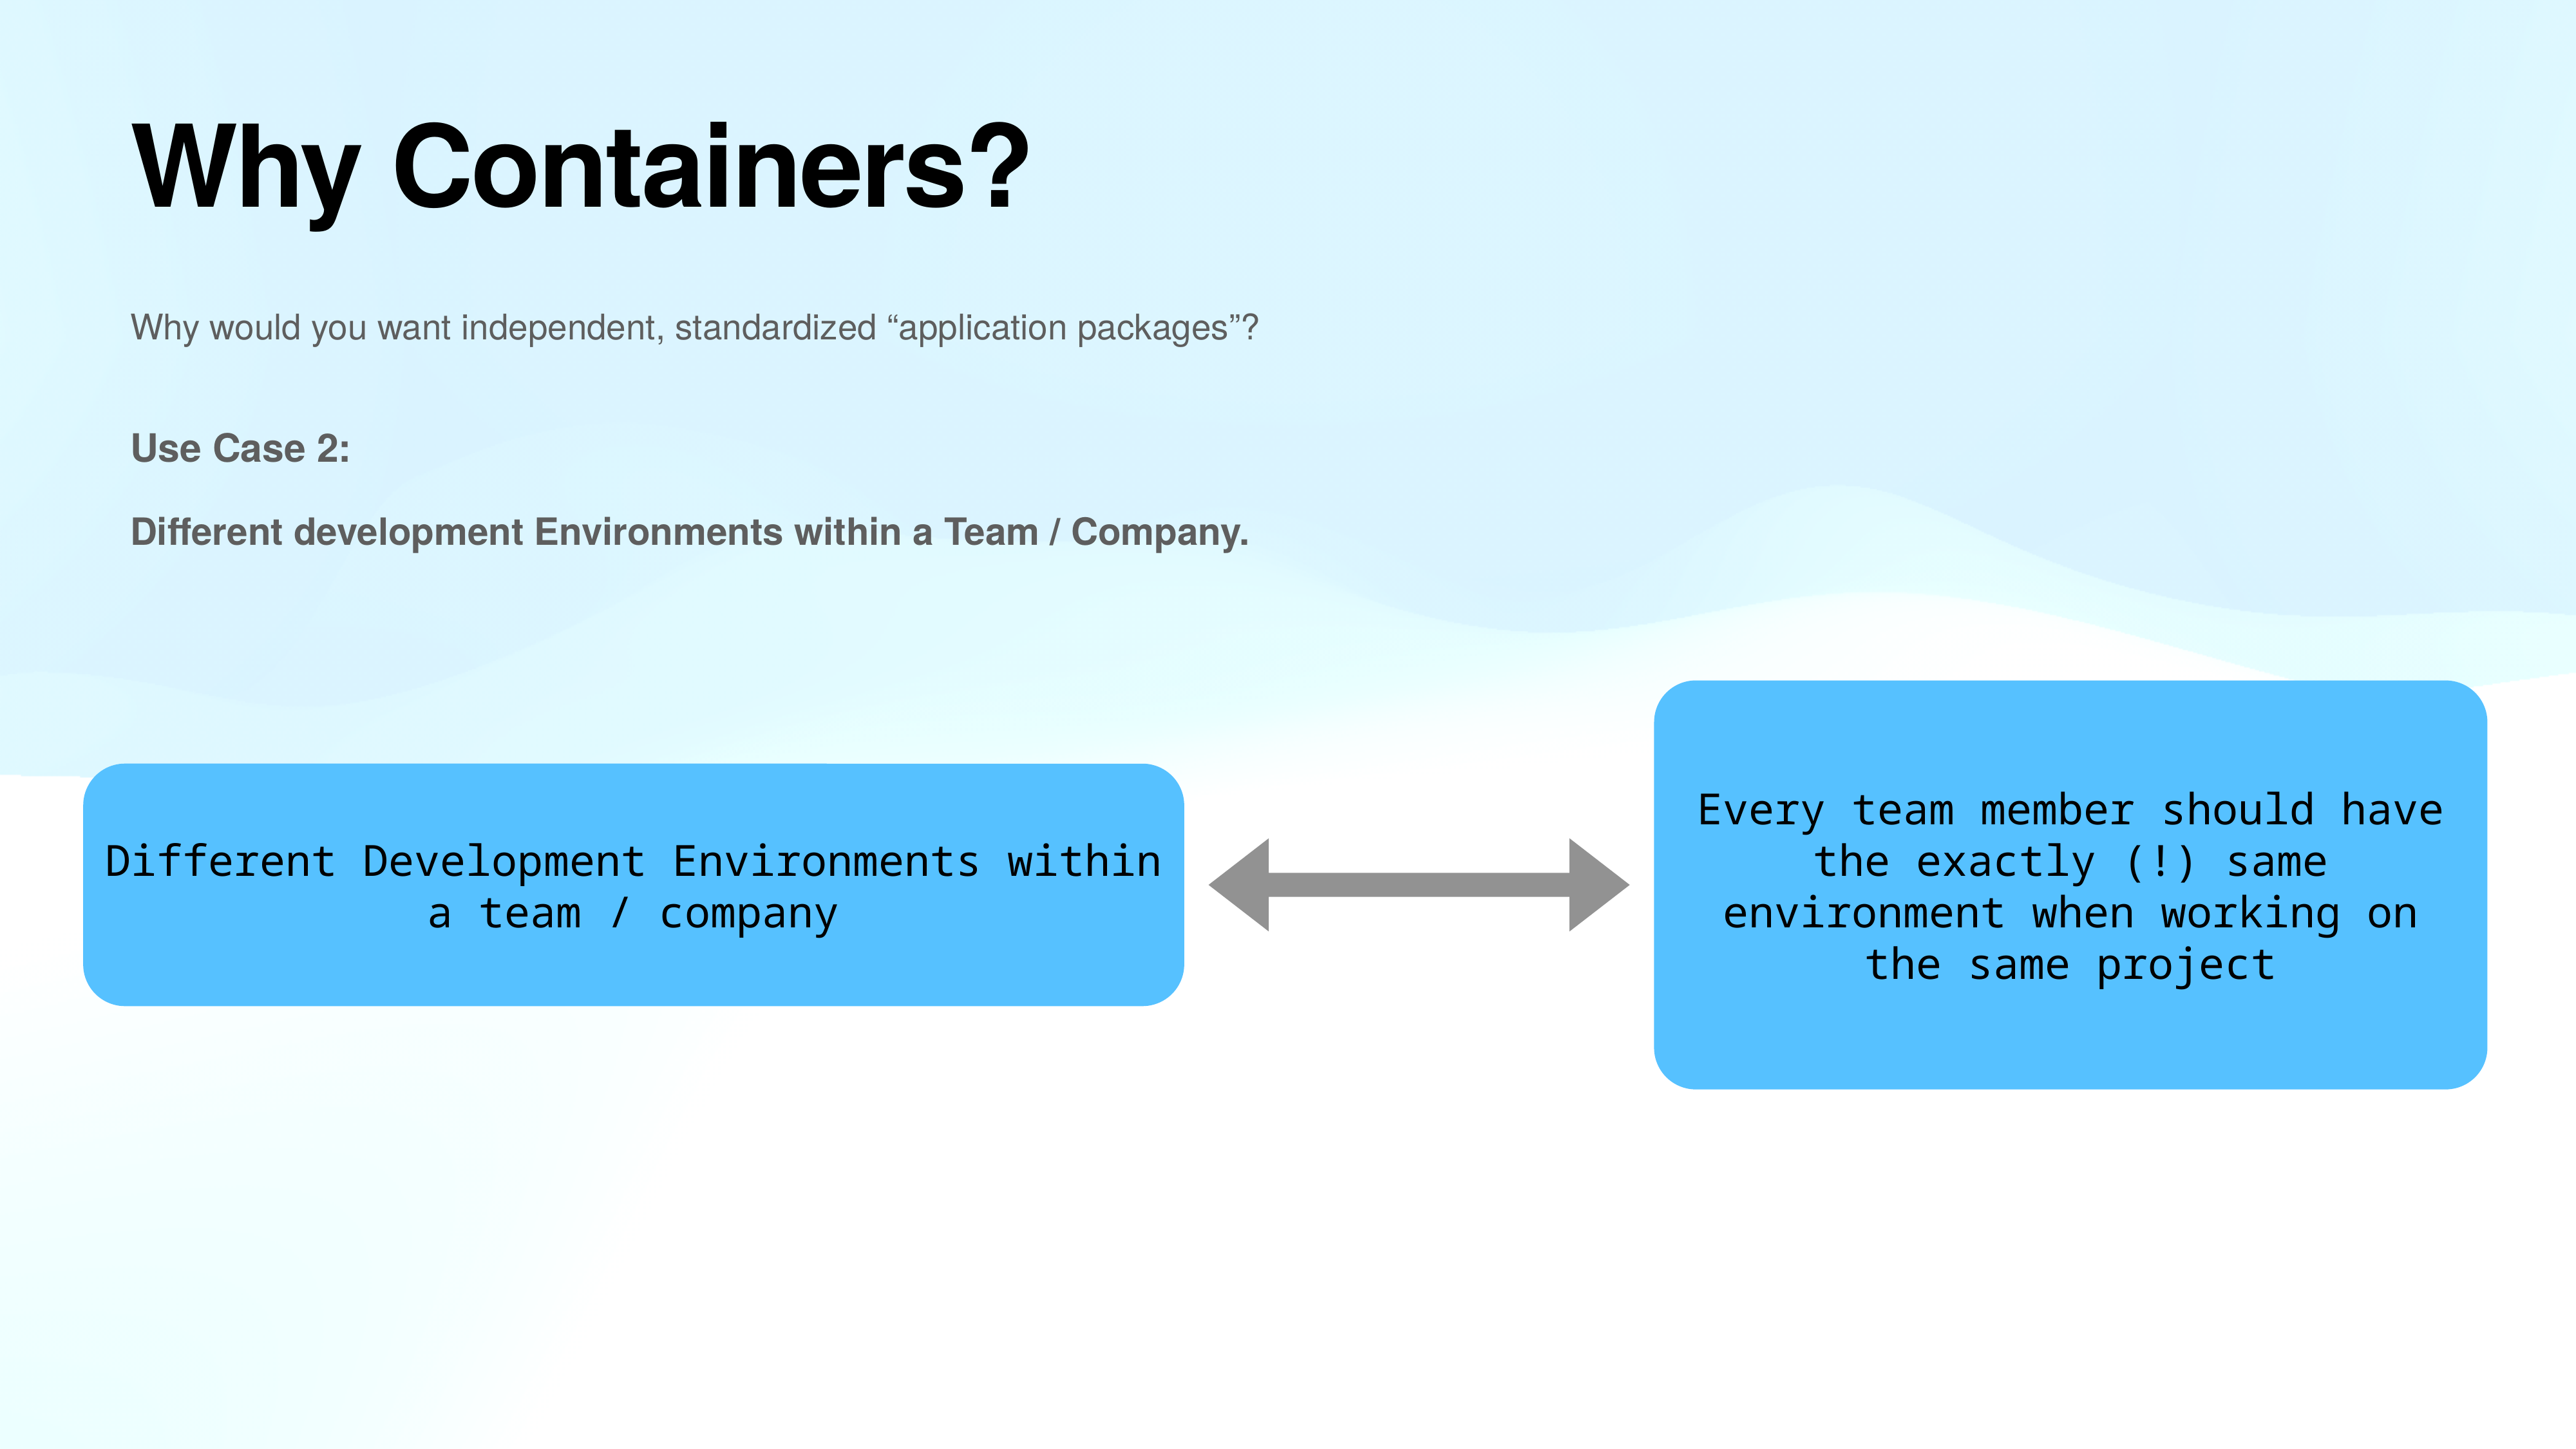

# Why Containers?
Why would you want independent, standardized “application packages”?

Use Case 2:

Different development Environments within a Team / Company.

Every team member should have the exactly (!) same environment when working on the same project
Different Development Environments within a team / company